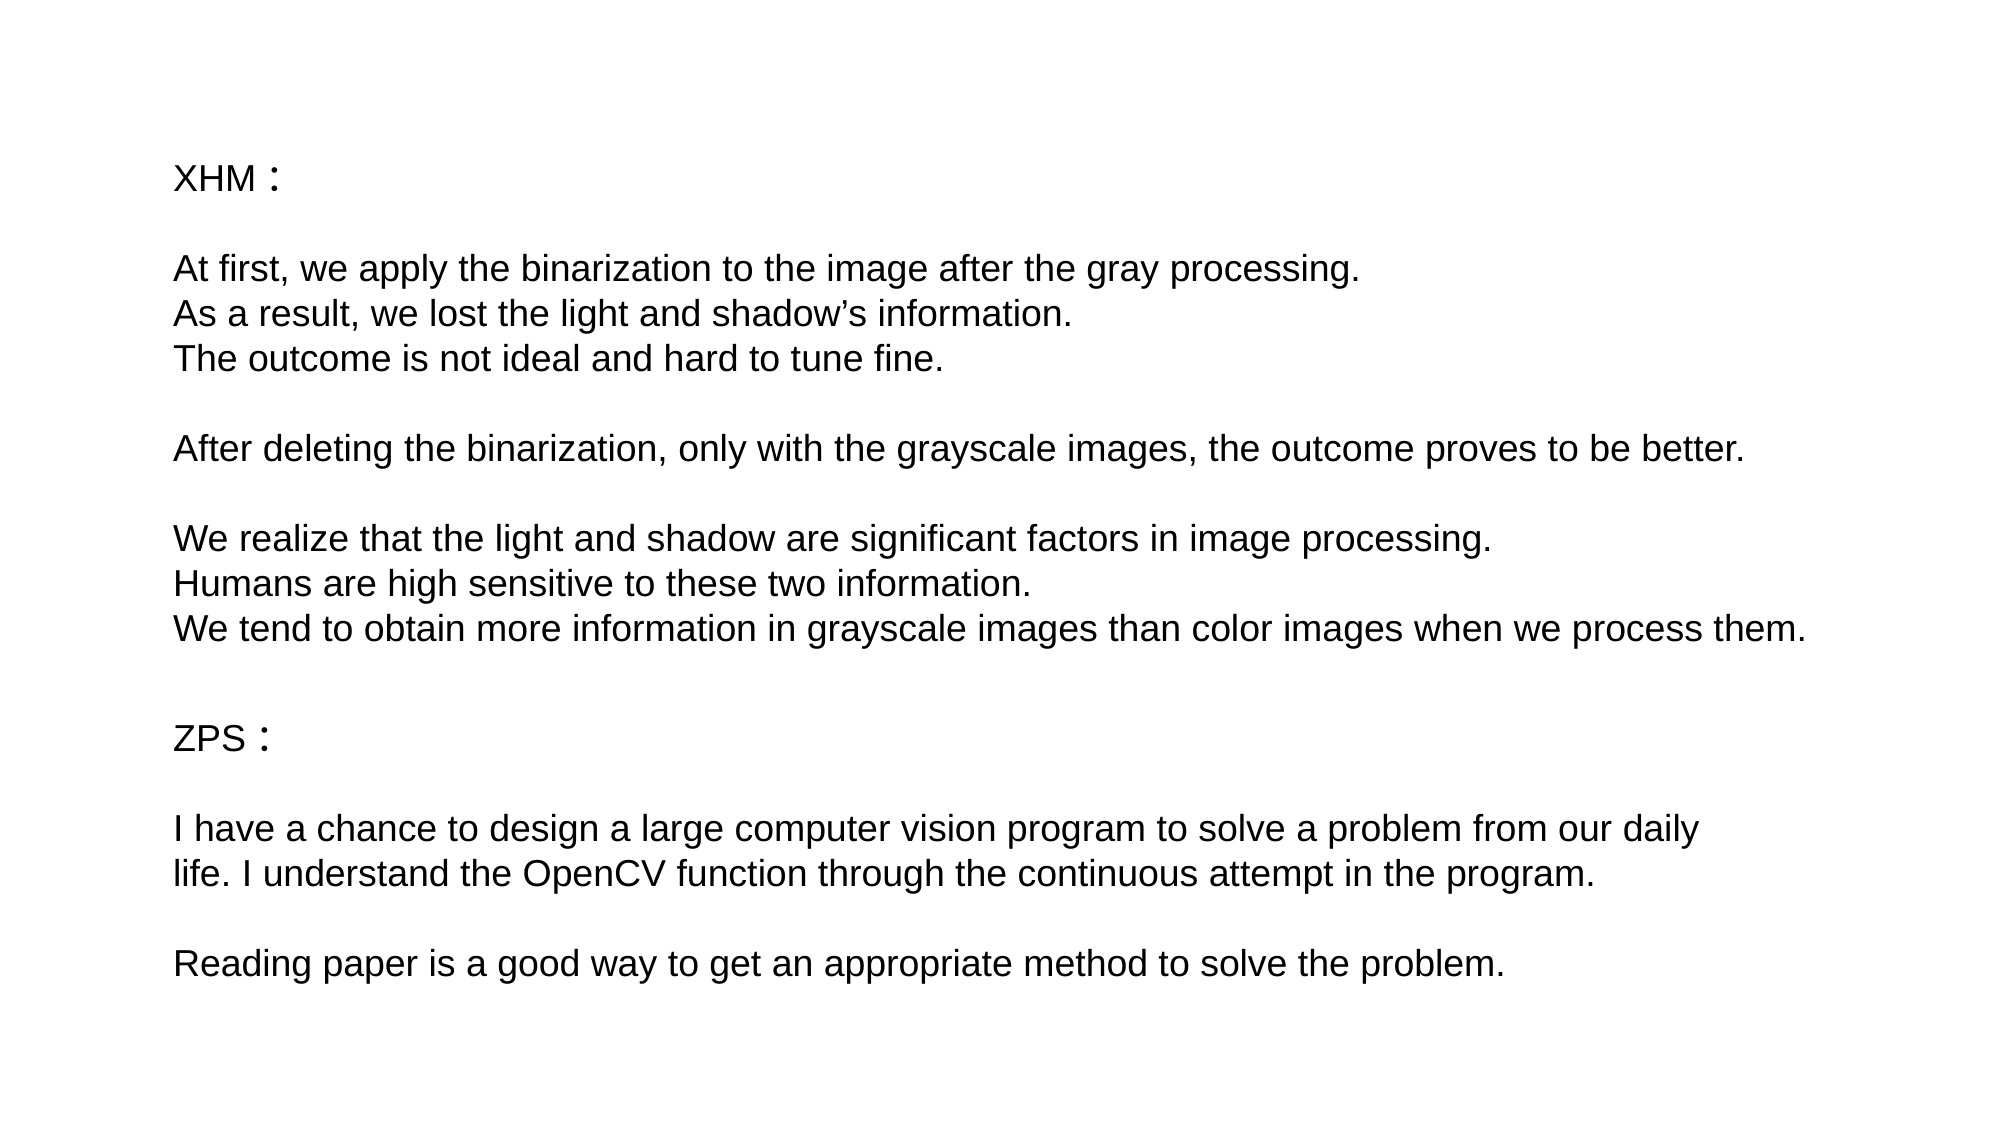

XHM：

At first, we apply the binarization to the image after the gray processing.
As a result, we lost the light and shadow’s information.
The outcome is not ideal and hard to tune fine.

After deleting the binarization, only with the grayscale images, the outcome proves to be better.

We realize that the light and shadow are significant factors in image processing.
Humans are high sensitive to these two information.
We tend to obtain more information in grayscale images than color images when we process them.

ZPS：

I have a chance to design a large computer vision program to solve a problem from our daily life. I understand the OpenCV function through the continuous attempt in the program.

Reading paper is a good way to get an appropriate method to solve the problem.